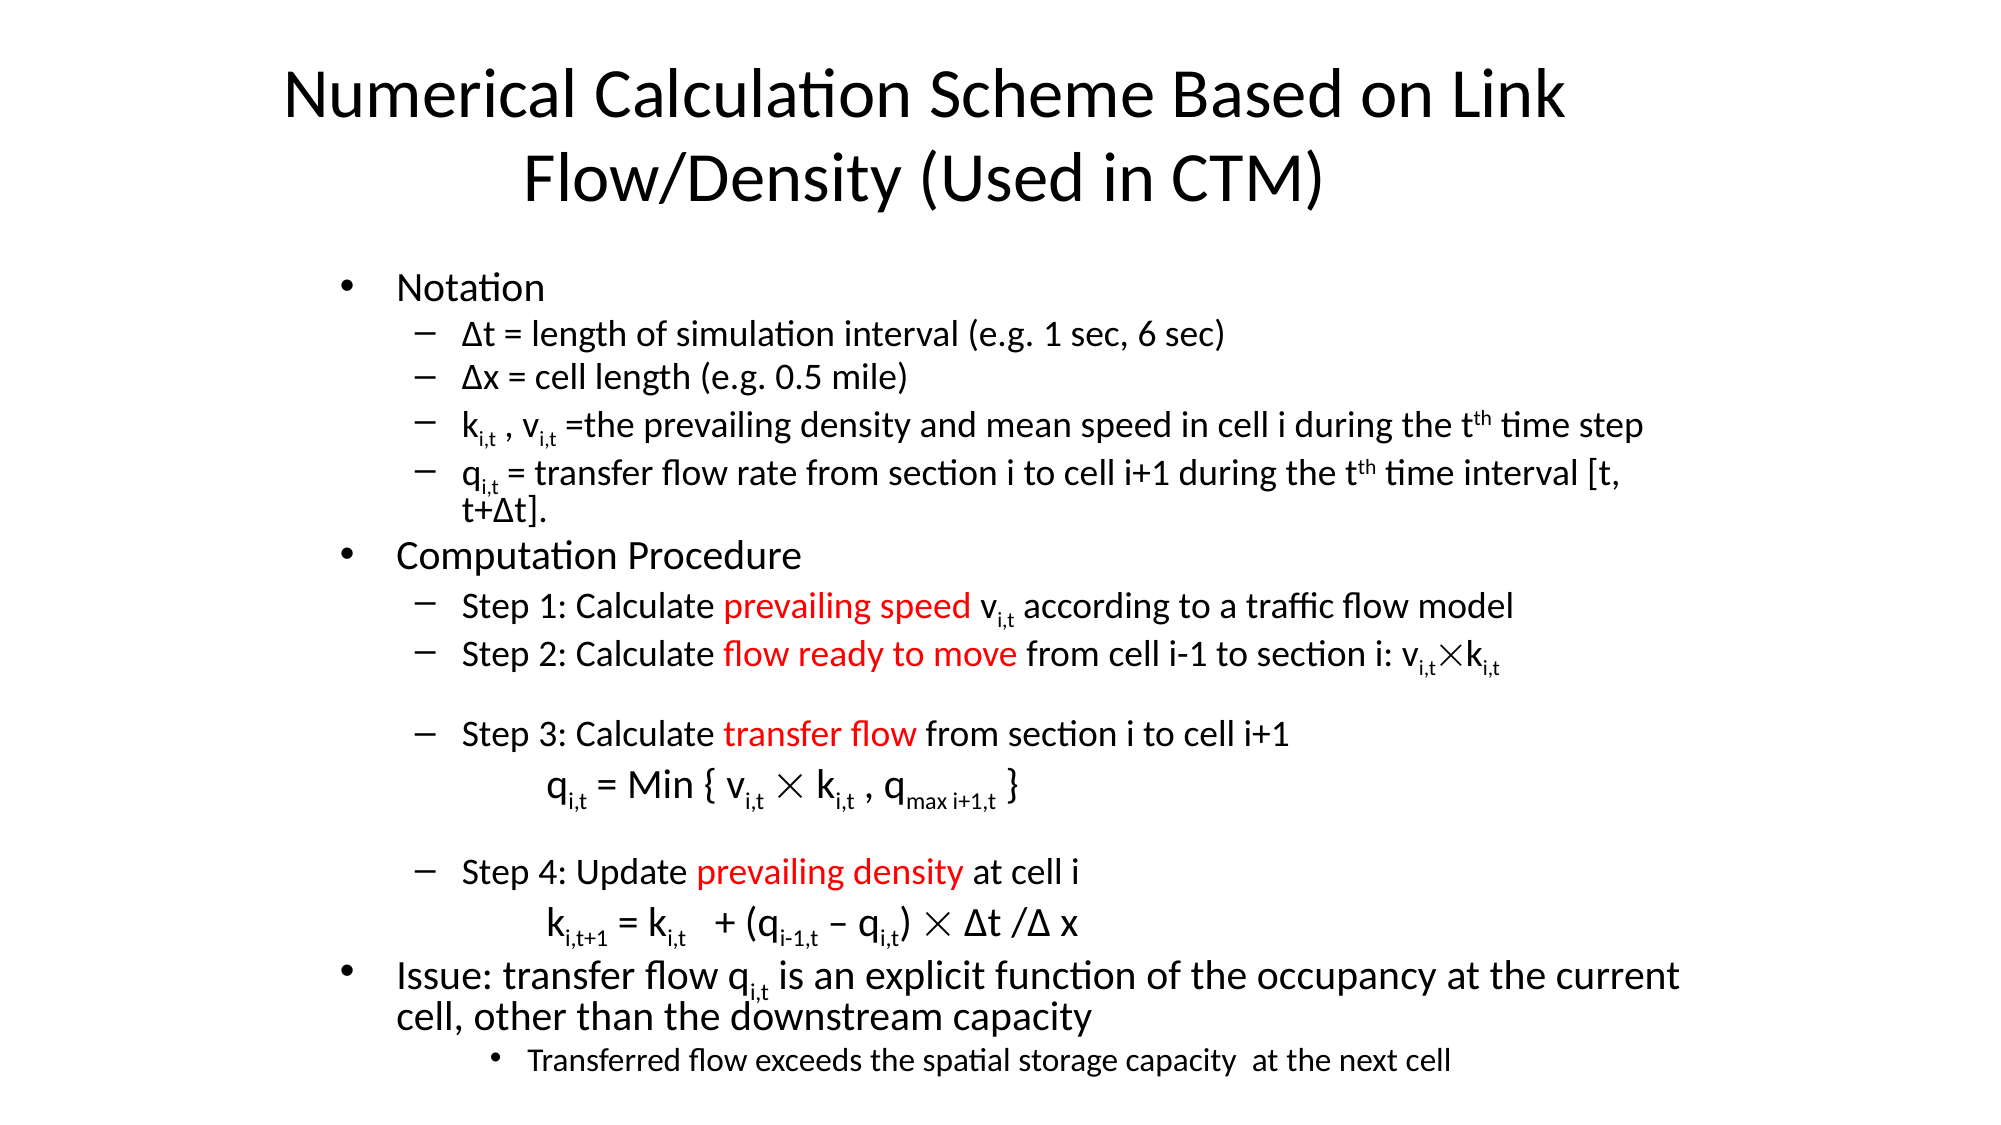

# Numerical Calculation Scheme Based on Link Flow/Density (Used in CTM)
Notation
Δt = length of simulation interval (e.g. 1 sec, 6 sec)
Δx = cell length (e.g. 0.5 mile)
ki,t , vi,t =the prevailing density and mean speed in cell i during the tth time step
qi,t = transfer flow rate from section i to cell i+1 during the tth time interval [t, t+Δt].
Computation Procedure
Step 1: Calculate prevailing speed vi,t according to a traffic flow model
Step 2: Calculate flow ready to move from cell i-1 to section i: vi,t×ki,t
Step 3: Calculate transfer flow from section i to cell i+1
		qi,t = Min { vi,t × ki,t , qmax i+1,t }
Step 4: Update prevailing density at cell i
		ki,t+1 = ki,t   + (qi-1,t – qi,t) × Δt /Δ x
Issue: transfer flow qi,t is an explicit function of the occupancy at the current cell, other than the downstream capacity
Transferred flow exceeds the spatial storage capacity  at the next cell

16